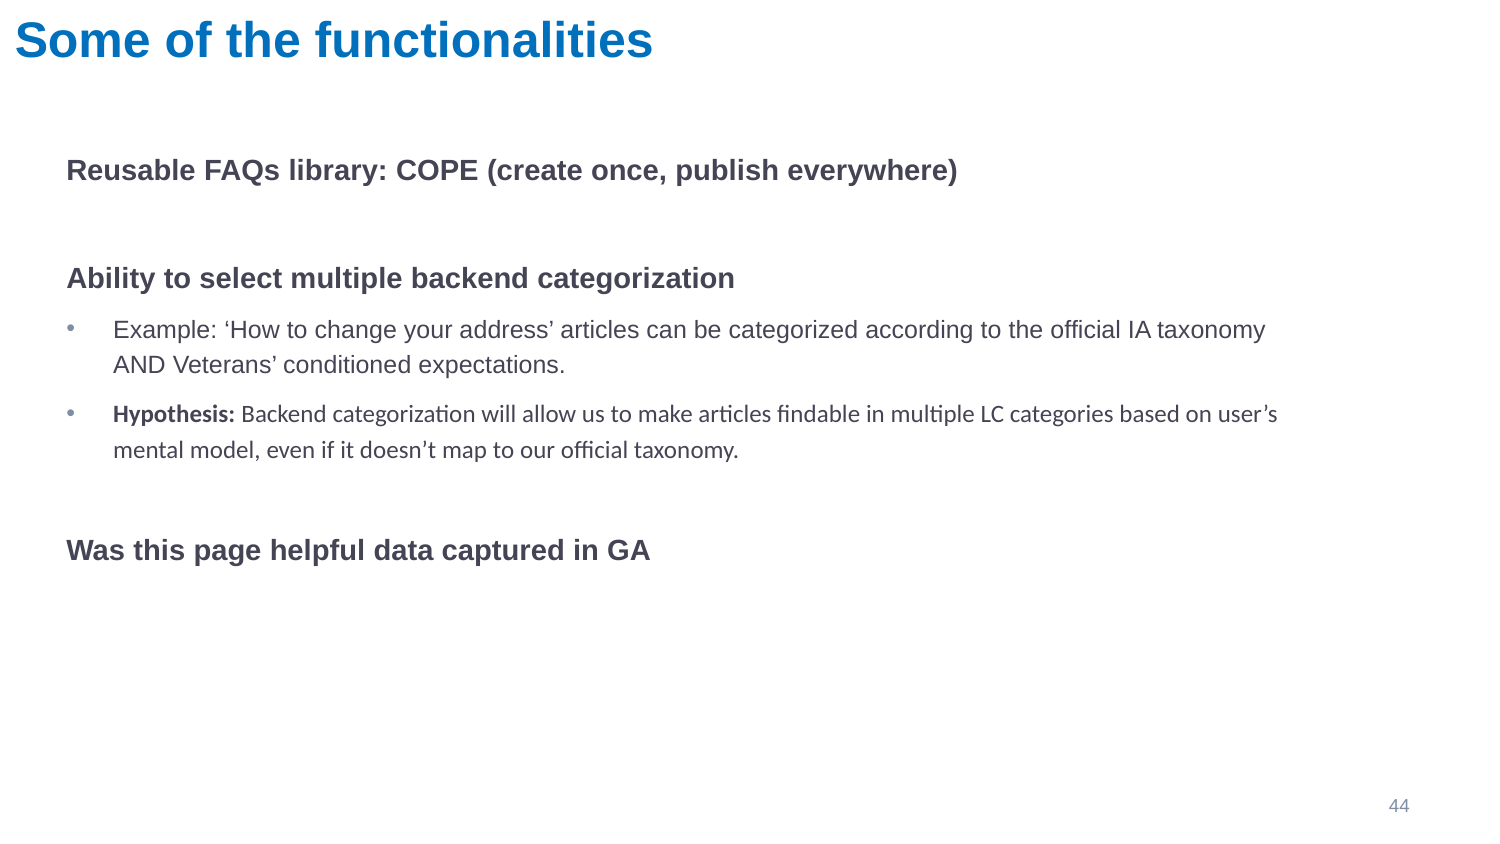

Some of the functionalities
Reusable FAQs library: COPE (create once, publish everywhere)

Ability to select multiple backend categorization
Example: ‘How to change your address’ articles can be categorized according to the official IA taxonomy AND Veterans’ conditioned expectations.
Hypothesis: Backend categorization will allow us to make articles findable in multiple LC categories based on user’s mental model, even if it doesn’t map to our official taxonomy.

Was this page helpful data captured in GA
44